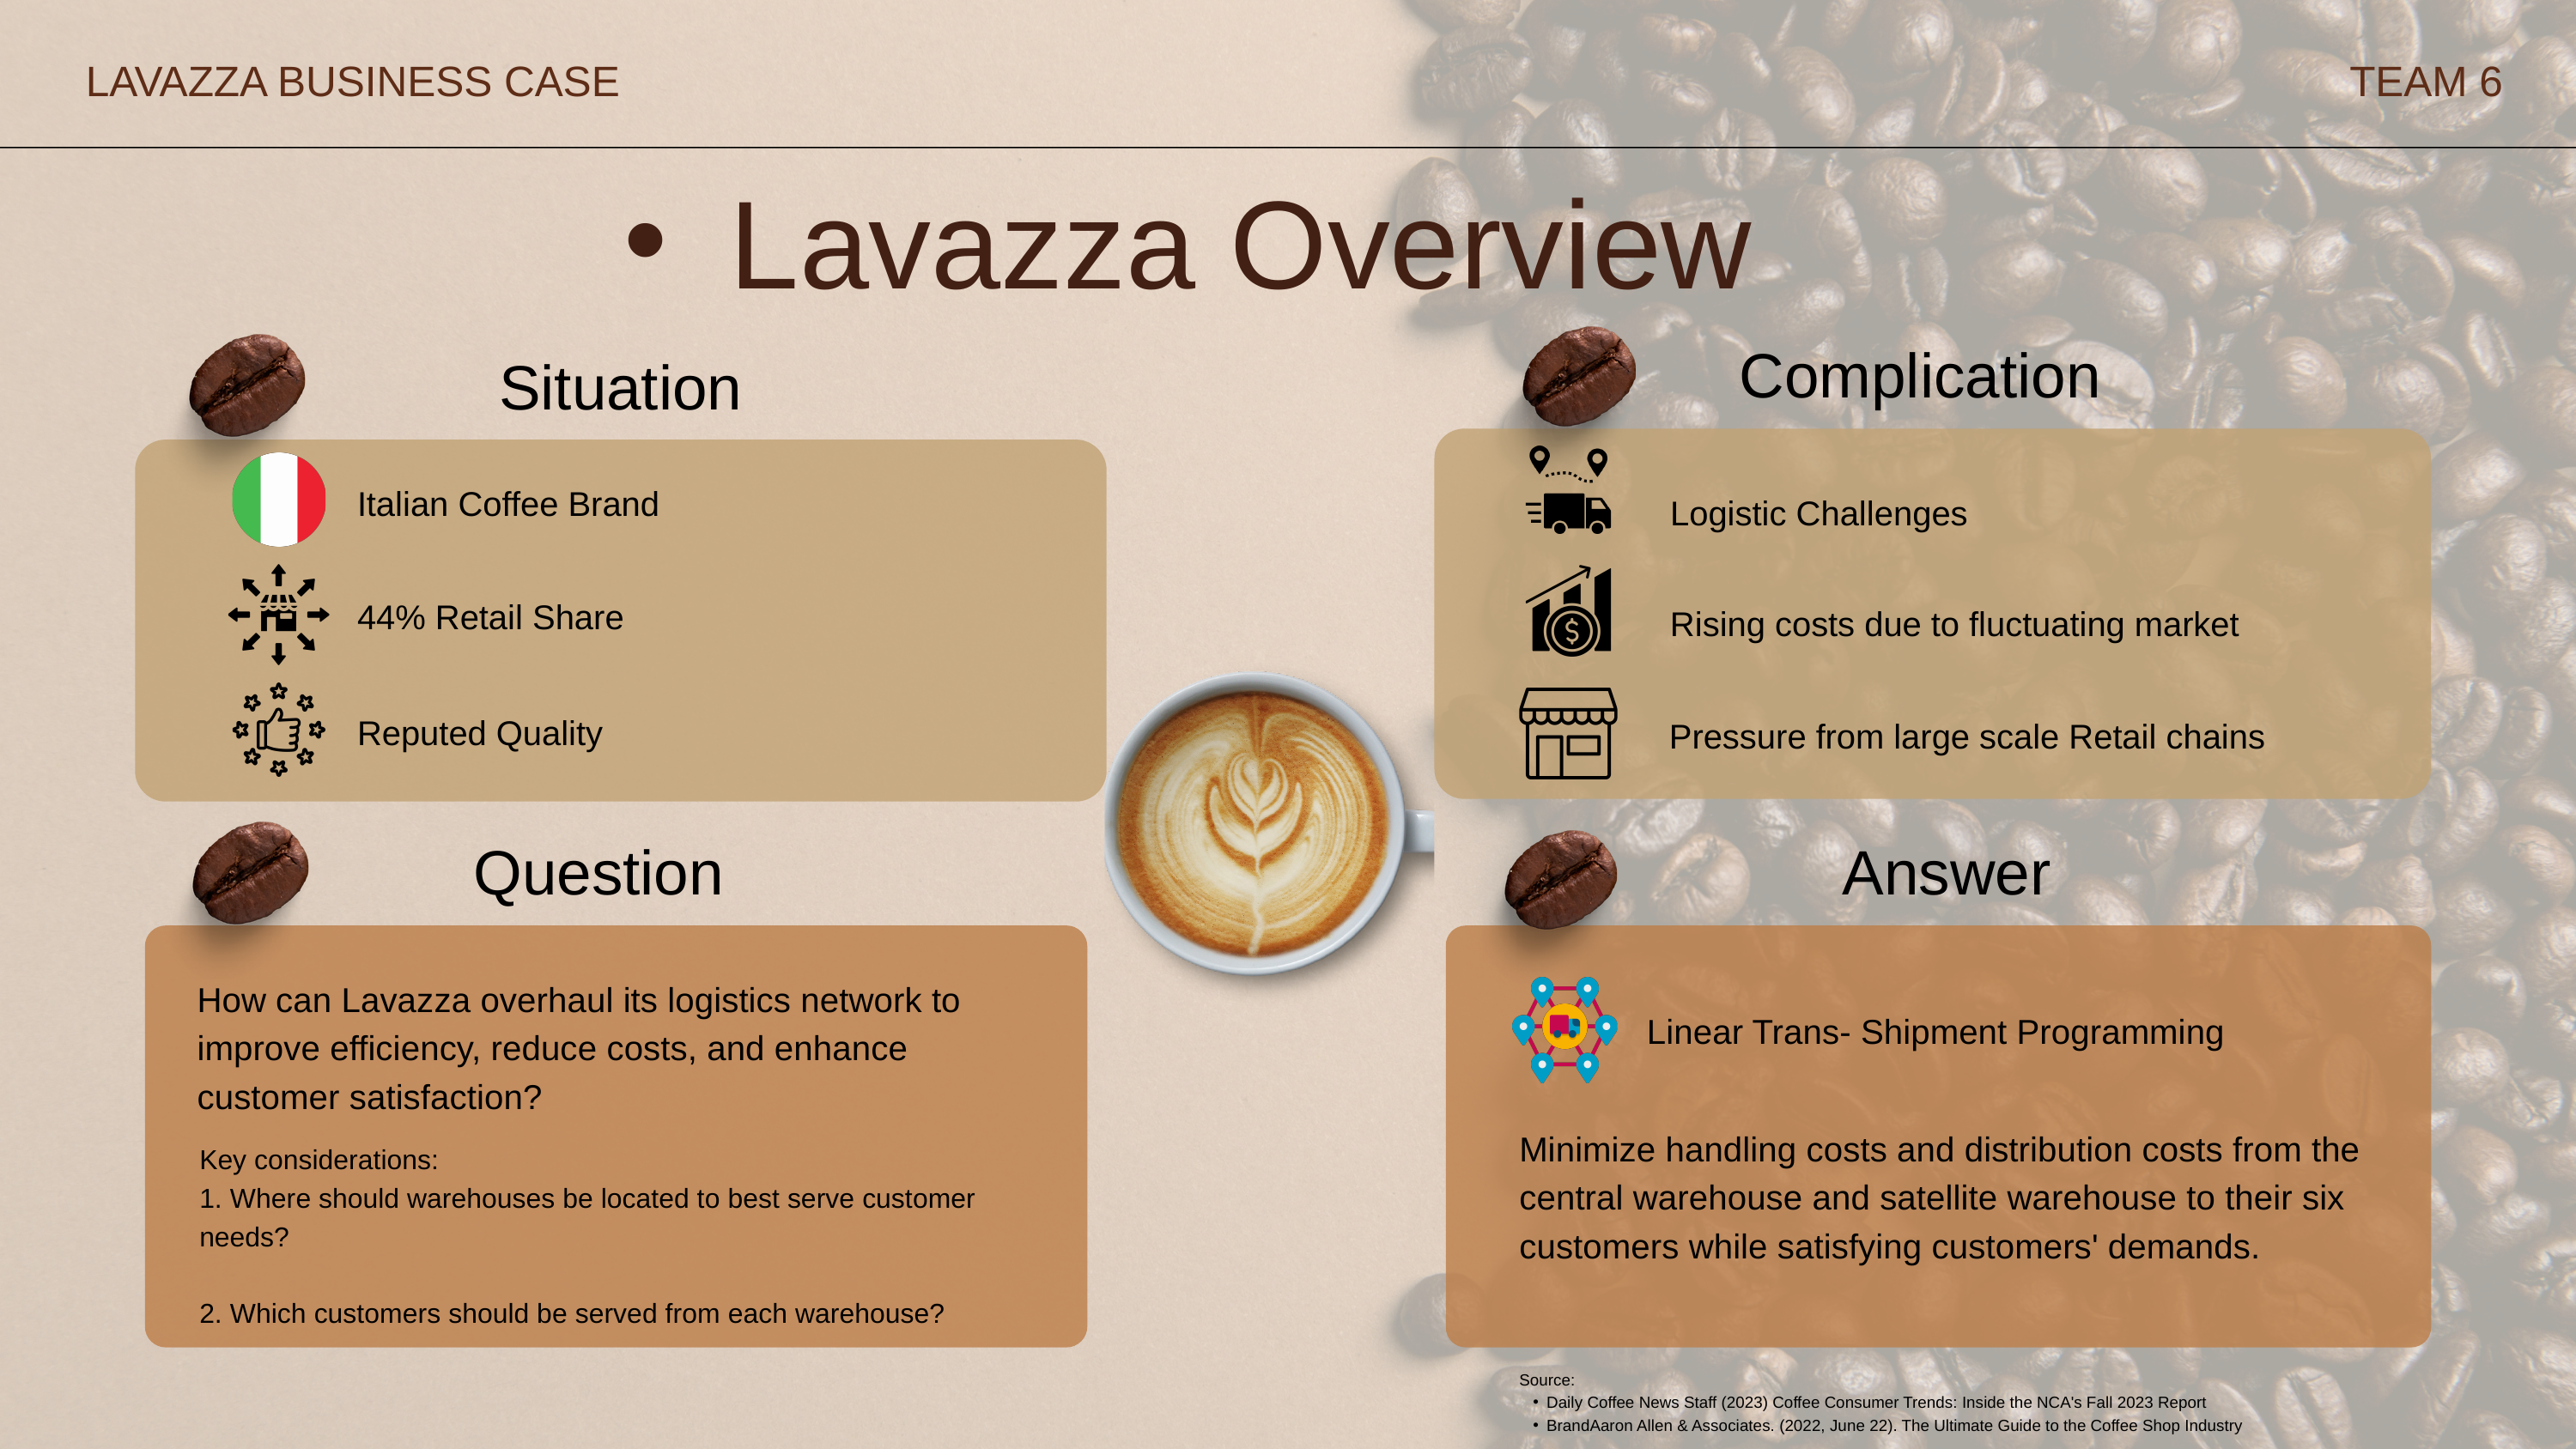

LAVAZZA BUSINESS CASE
TEAM 6

Lavazza Overview
Complication

Situation

Italian Coffee Brand
Logistic Challenges

44% Retail Share
Rising costs due to fluctuating market

Reputed Quality
Pressure from large scale Retail chains
Question
Answer

How can Lavazza overhaul its logistics network to improve efficiency, reduce costs, and enhance customer satisfaction?

Linear Trans- Shipment Programming
Minimize handling costs and distribution costs from the central warehouse and satellite warehouse to their six customers while satisfying customers' demands.
Key considerations:
1. Where should warehouses be located to best serve customer needs?

2. Which customers should be served from each warehouse?
Source:
Daily Coffee News Staff (2023) Coffee Consumer Trends: Inside the NCA's Fall 2023 Report
BrandAaron Allen & Associates. (2022, June 22). The Ultimate Guide to the Coffee Shop Industry